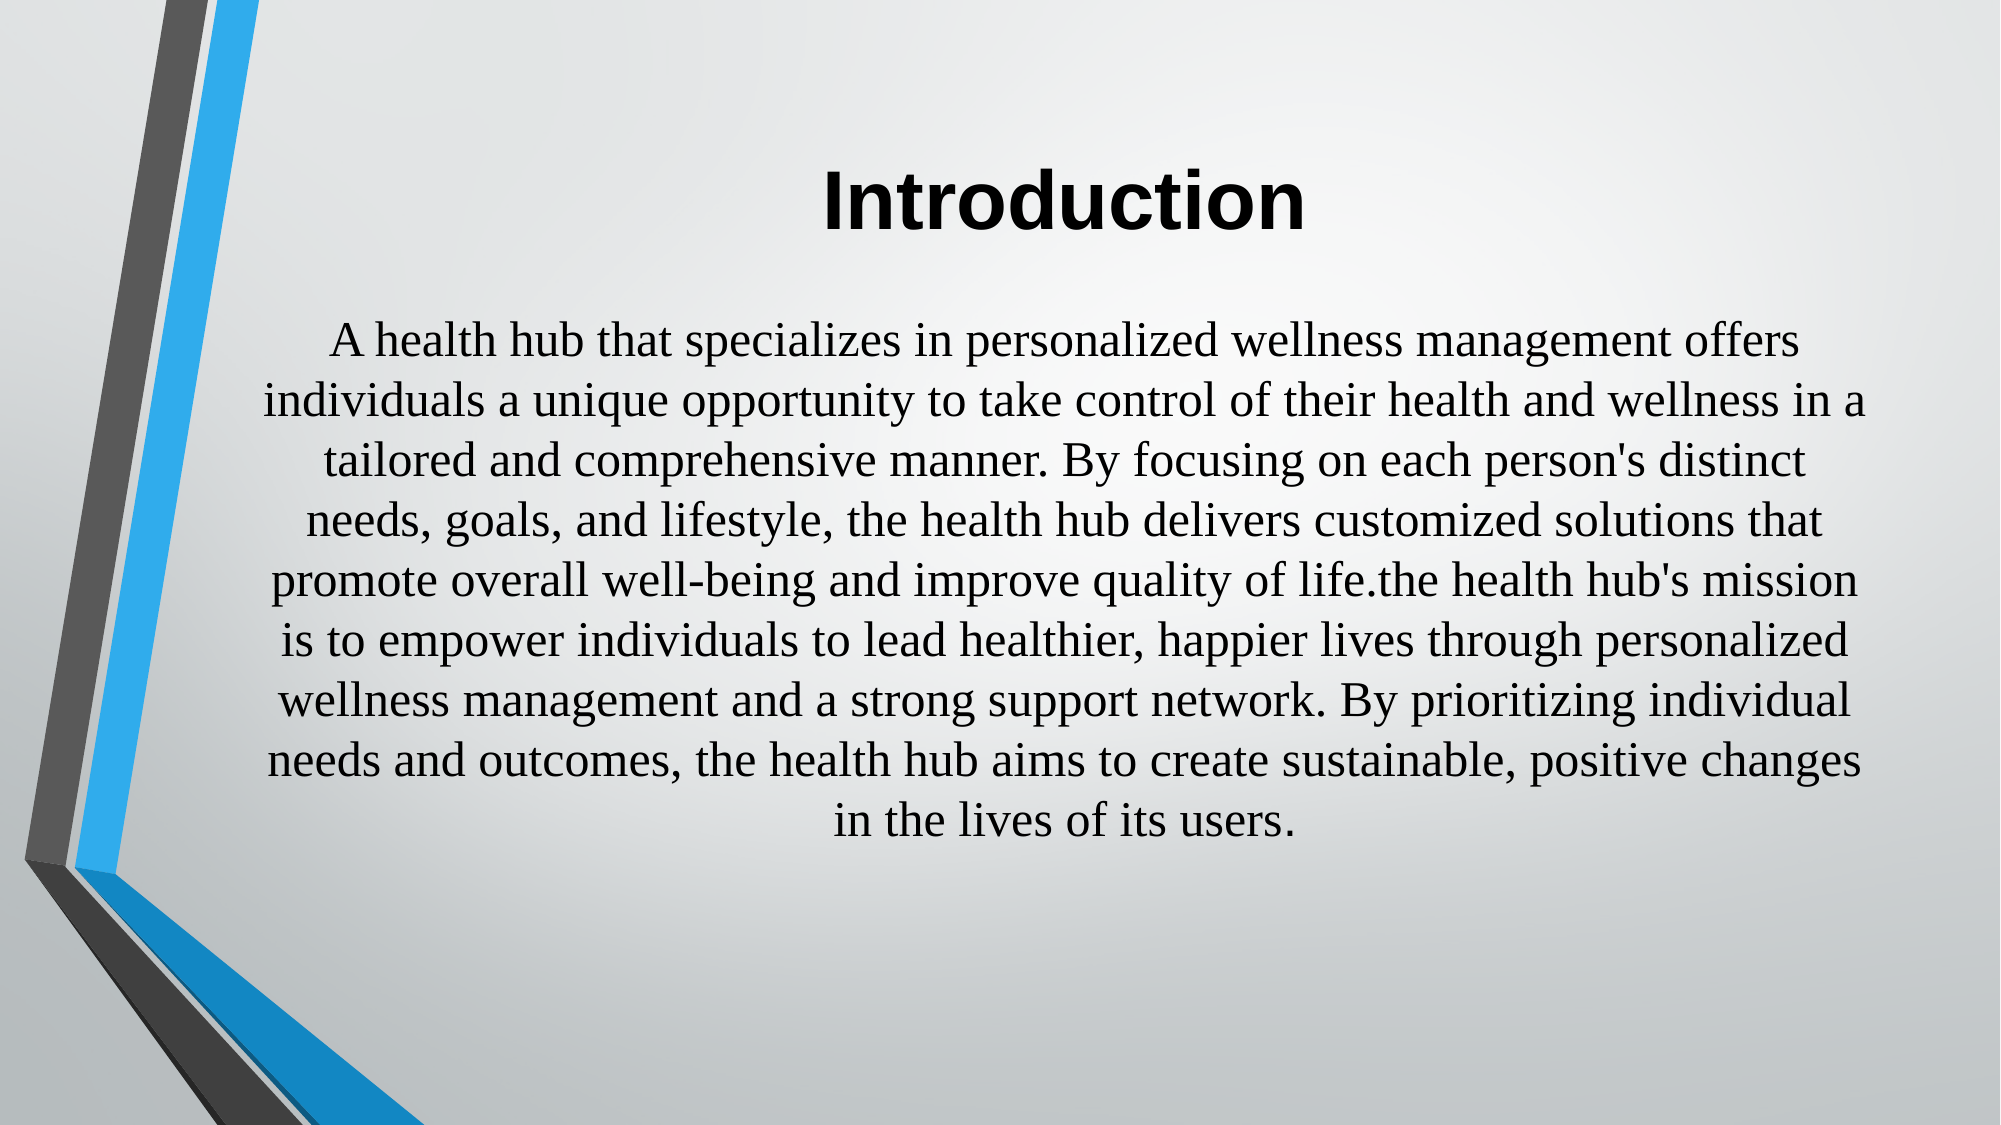

# Introduction A health hub that specializes in personalized wellness management offers individuals a unique opportunity to take control of their health and wellness in a tailored and comprehensive manner. By focusing on each person's distinct needs, goals, and lifestyle, the health hub delivers customized solutions that promote overall well-being and improve quality of life.the health hub's mission is to empower individuals to lead healthier, happier lives through personalized wellness management and a strong support network. By prioritizing individual needs and outcomes, the health hub aims to create sustainable, positive changes in the lives of its users.